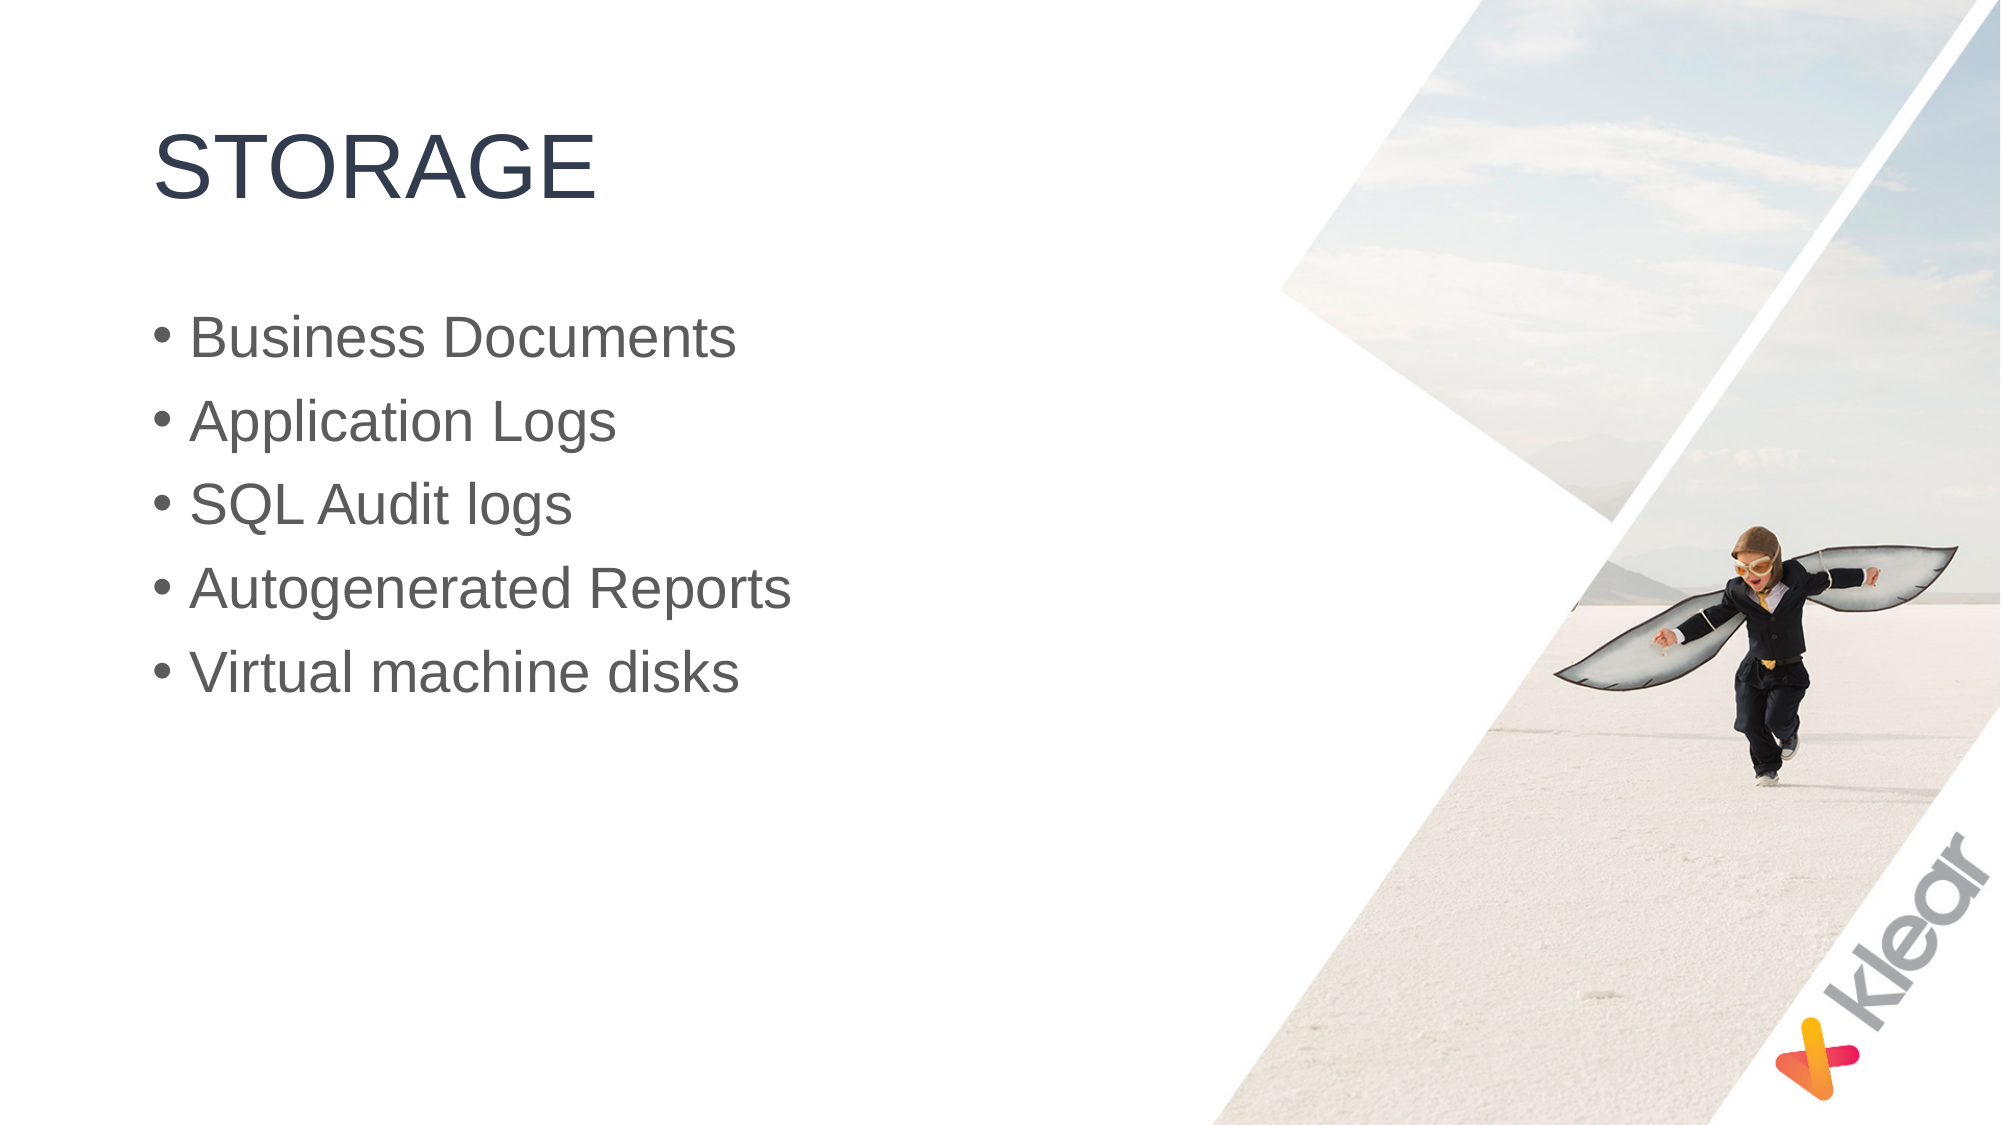

# STORAGE
Business Documents
Application Logs
SQL Audit logs
Autogenerated Reports
Virtual machine disks